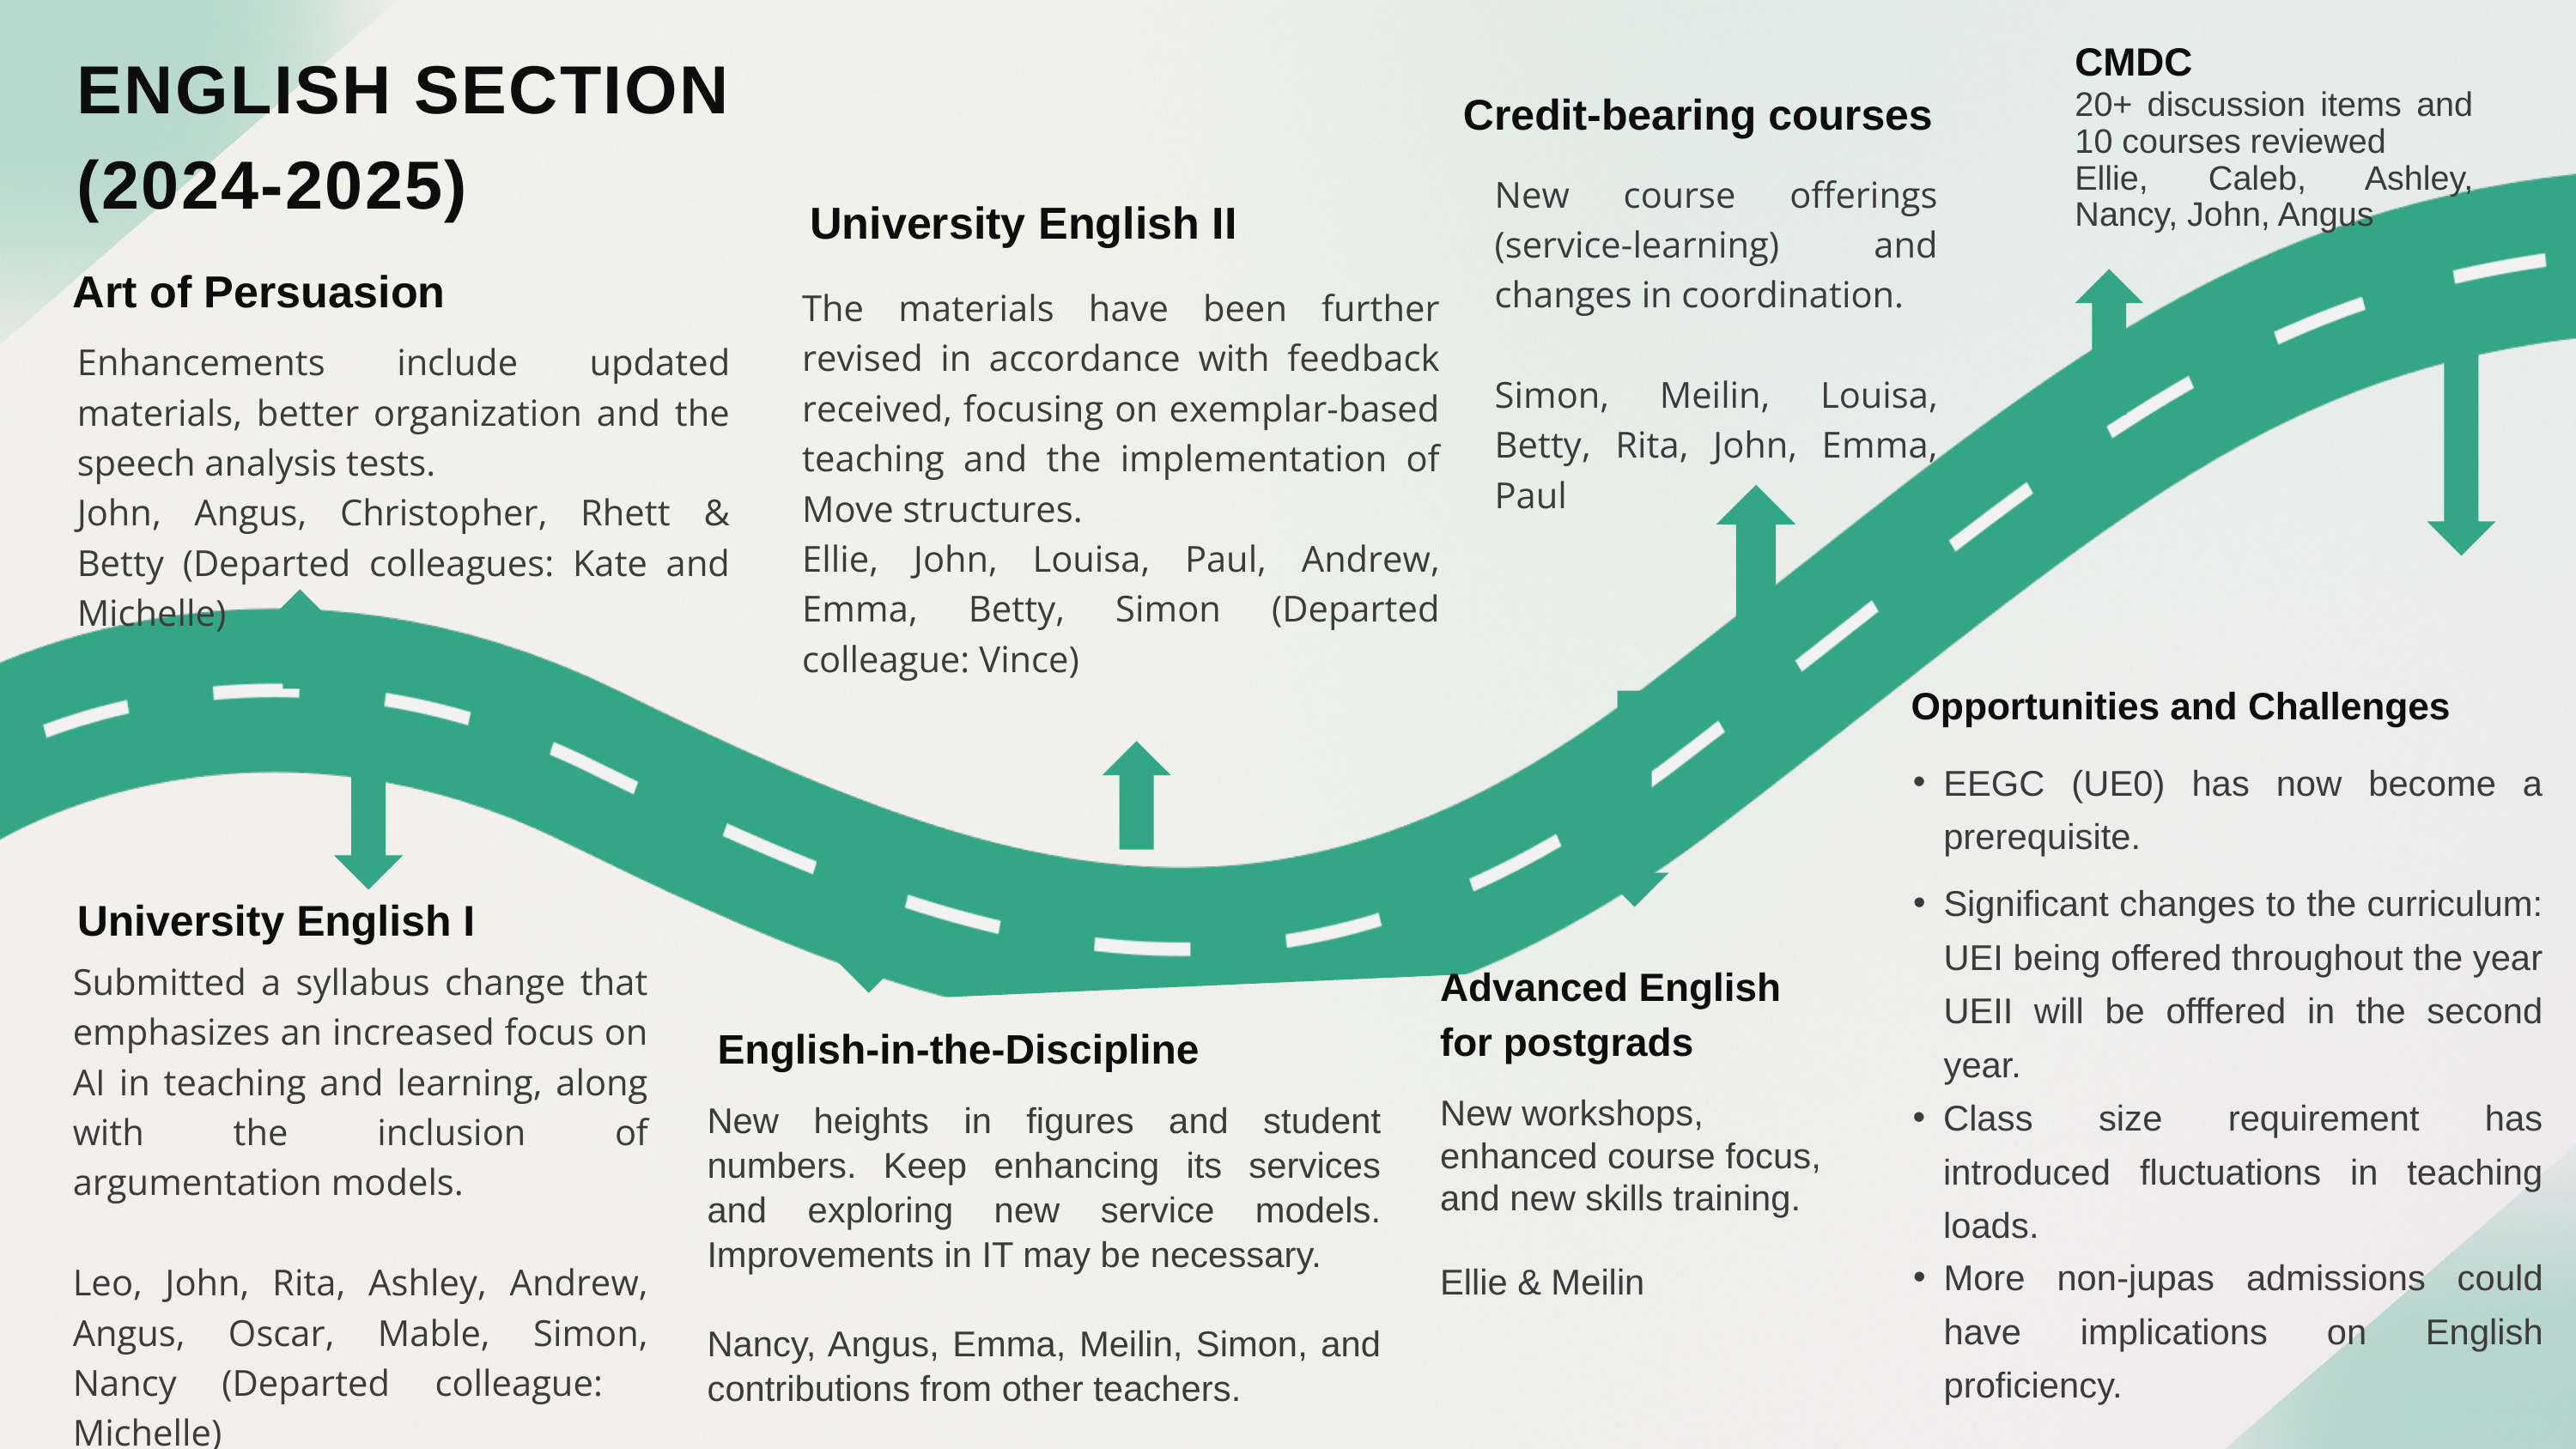

CMDC
ENGLISH SECTION (2024-2025)
Credit-bearing courses
20+ discussion items and 10 courses reviewed
Ellie, Caleb, Ashley, Nancy, John, Angus
New course offerings (service-learning) and changes in coordination.

Simon, Meilin, Louisa, Betty, Rita, John, Emma, Paul
University English II

Art of Persuasion

The materials have been further revised in accordance with feedback received, focusing on exemplar-based teaching and the implementation of Move structures.
Ellie, John, Louisa, Paul, Andrew, Emma, Betty, Simon (Departed colleague: Vince)

Enhancements include updated materials, better organization and the speech analysis tests.
John, Angus, Christopher, Rhett & Betty (Departed colleagues: Kate and Michelle)

Opportunities and Challenges

EEGC (UE0) has now become a prerequisite.

Significant changes to the curriculum: UEI being offered throughout the year UEII will be offfered in the second year.
University English I
Submitted a syllabus change that emphasizes an increased focus on AI in teaching and learning, along with the inclusion of argumentation models.

Leo, John, Rita, Ashley, Andrew, Angus, Oscar, Mable, Simon, Nancy (Departed colleague:  Michelle)
Advanced English for postgrads
English-in-the-Discipline
Class size requirement has introduced fluctuations in teaching loads.
New workshops, enhanced course focus, and new skills training.

Ellie & Meilin
New heights in figures and student numbers. Keep enhancing its services and exploring new service models. Improvements in IT may be necessary.

Nancy, Angus, Emma, Meilin, Simon, and contributions from other teachers.

More non-jupas admissions could have implications on English proficiency.